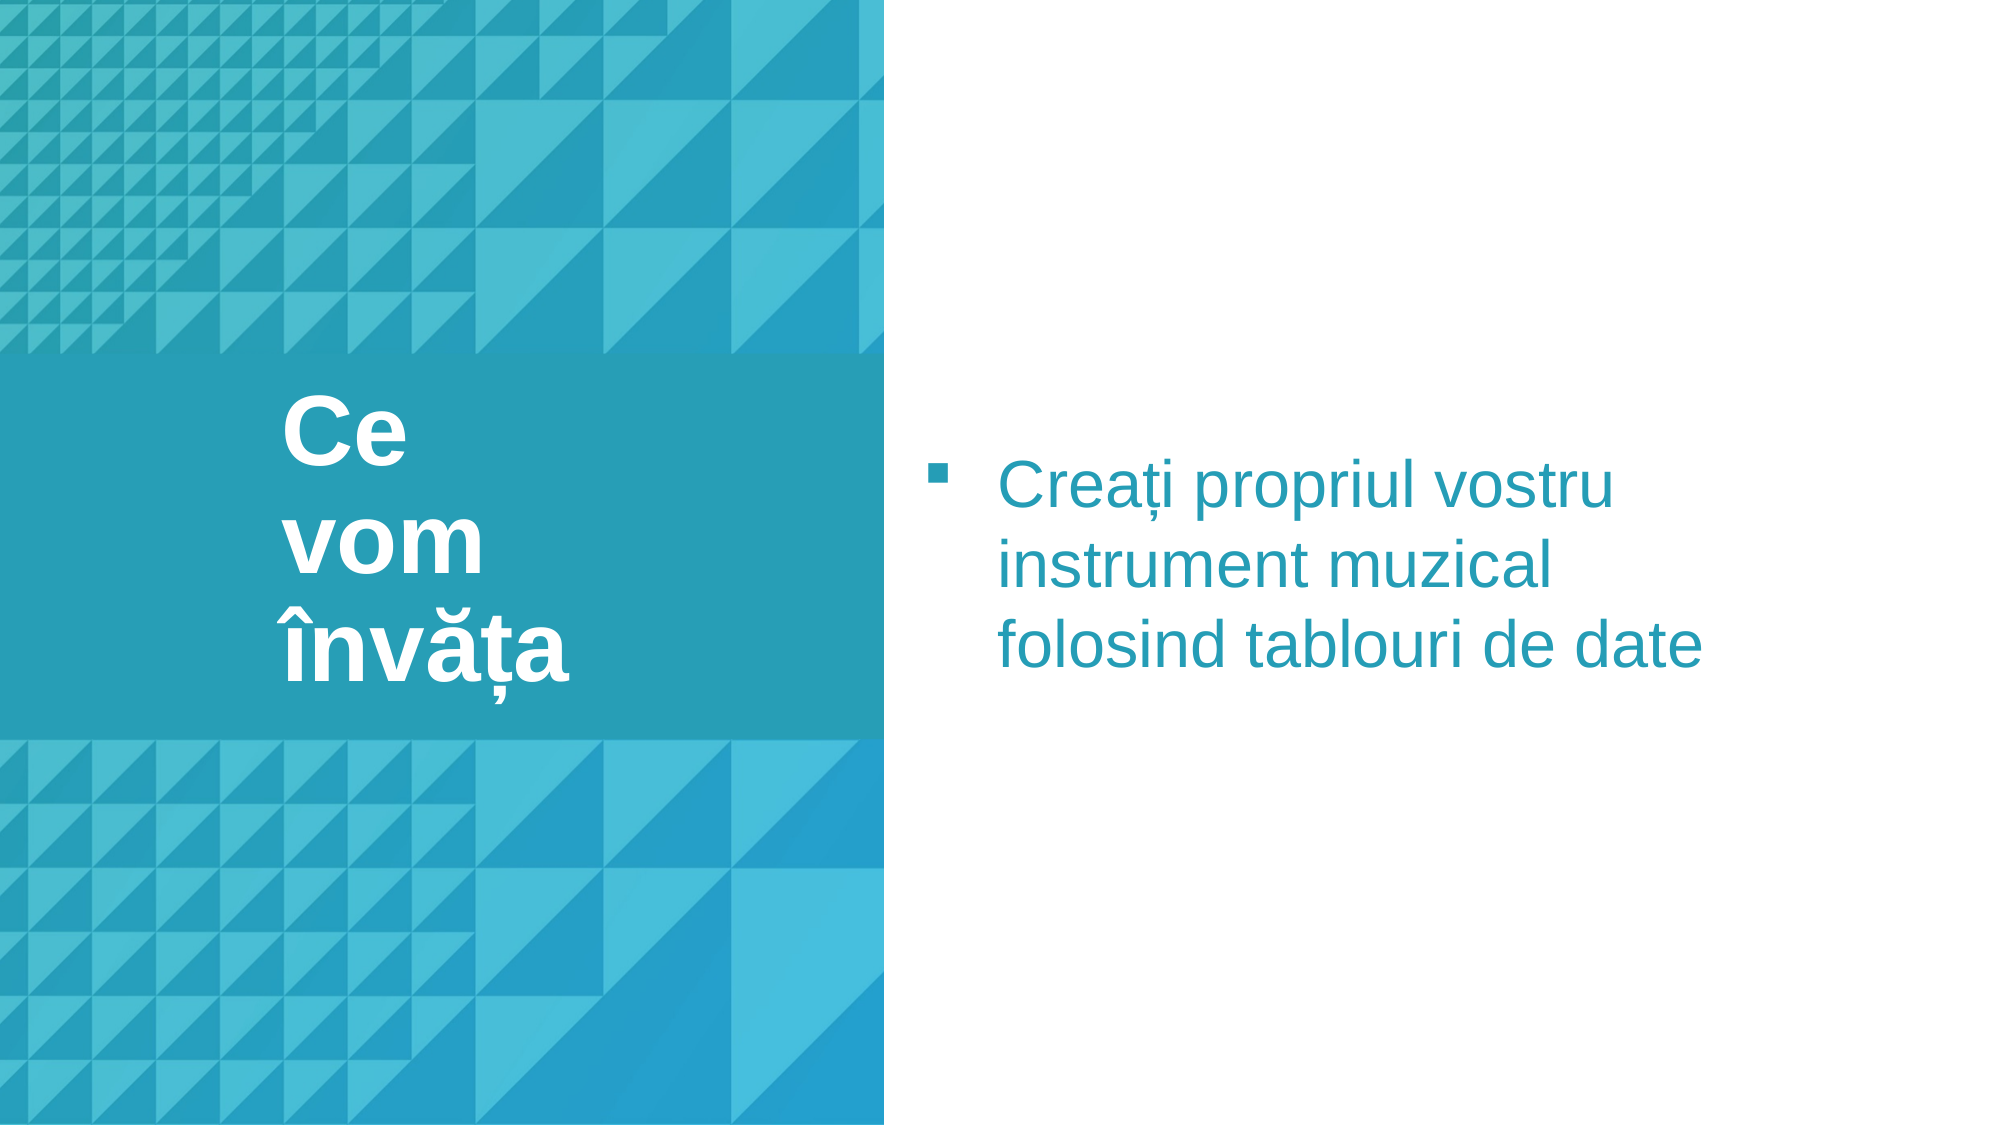

# Ce vom învăța
Creați propriul vostru instrument muzical folosind tablouri de date